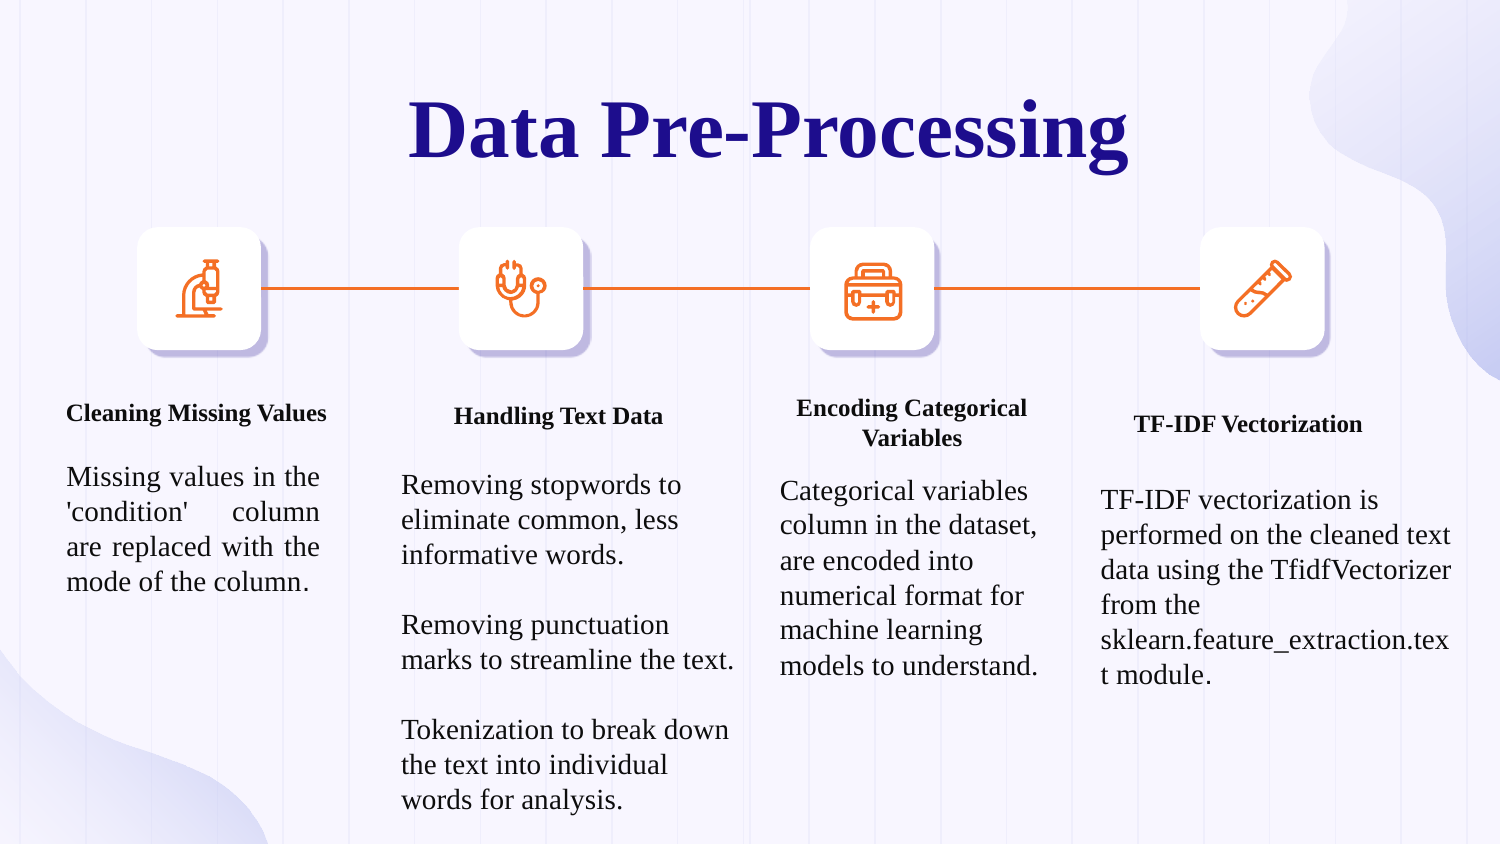

# Data Pre-Processing

Cleaning Missing Values
Handling Text Data
Encoding Categorical Variables
TF-IDF Vectorization
Missing values in the 'condition' column are replaced with the mode of the column.
Removing stopwords to eliminate common, less informative words.

Removing punctuation marks to streamline the text.

Tokenization to break down the text into individual words for analysis.

Categorical variables  column in the dataset, are encoded into numerical format for machine learning models to understand.
TF-IDF vectorization is performed on the cleaned text data using the TfidfVectorizer from the sklearn.feature_extraction.text module.